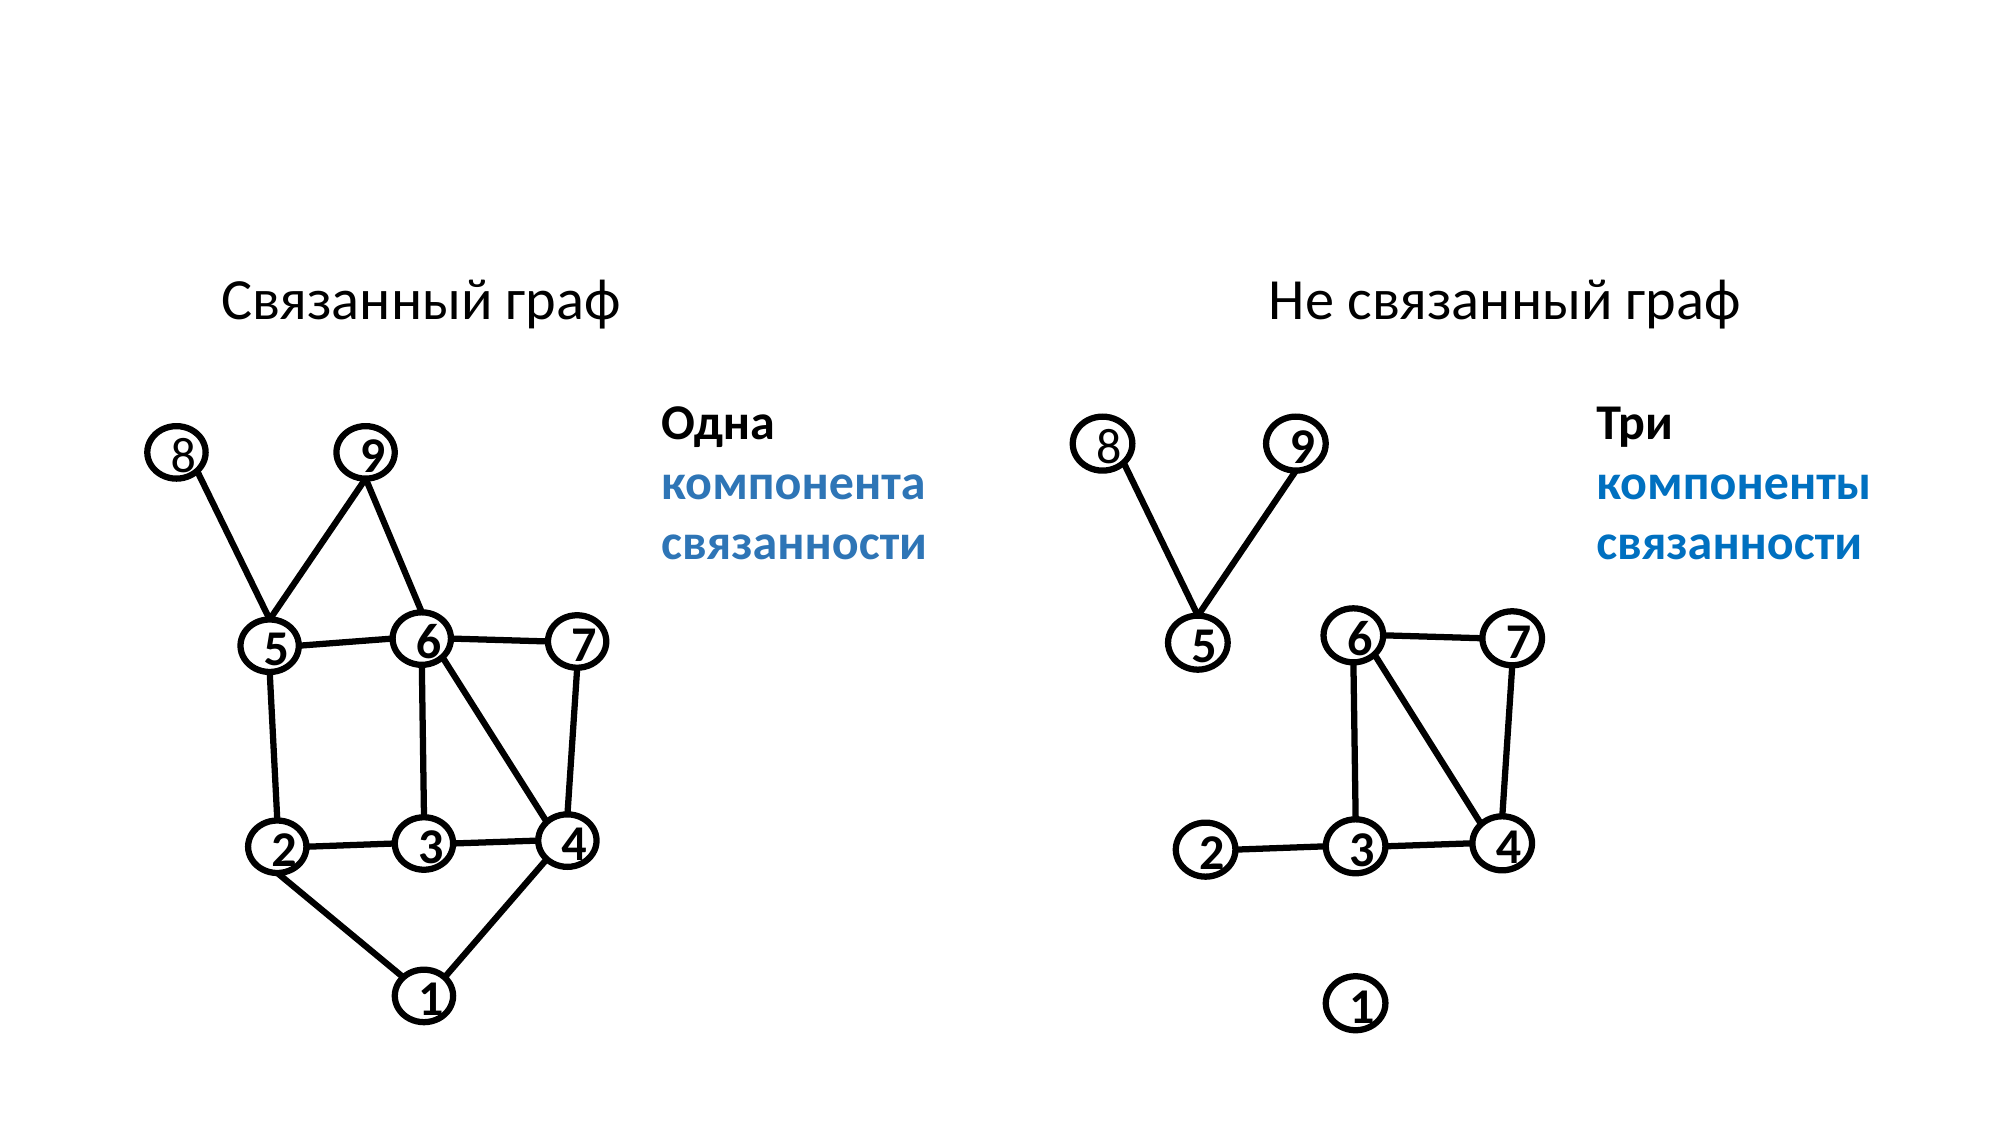

Связанный граф                                                 Не связанный граф
Одна
компонента связанности
Три
компоненты связанности
8
9
8
9
6
7
5
4
3
2
1
6
7
5
4
3
2
1